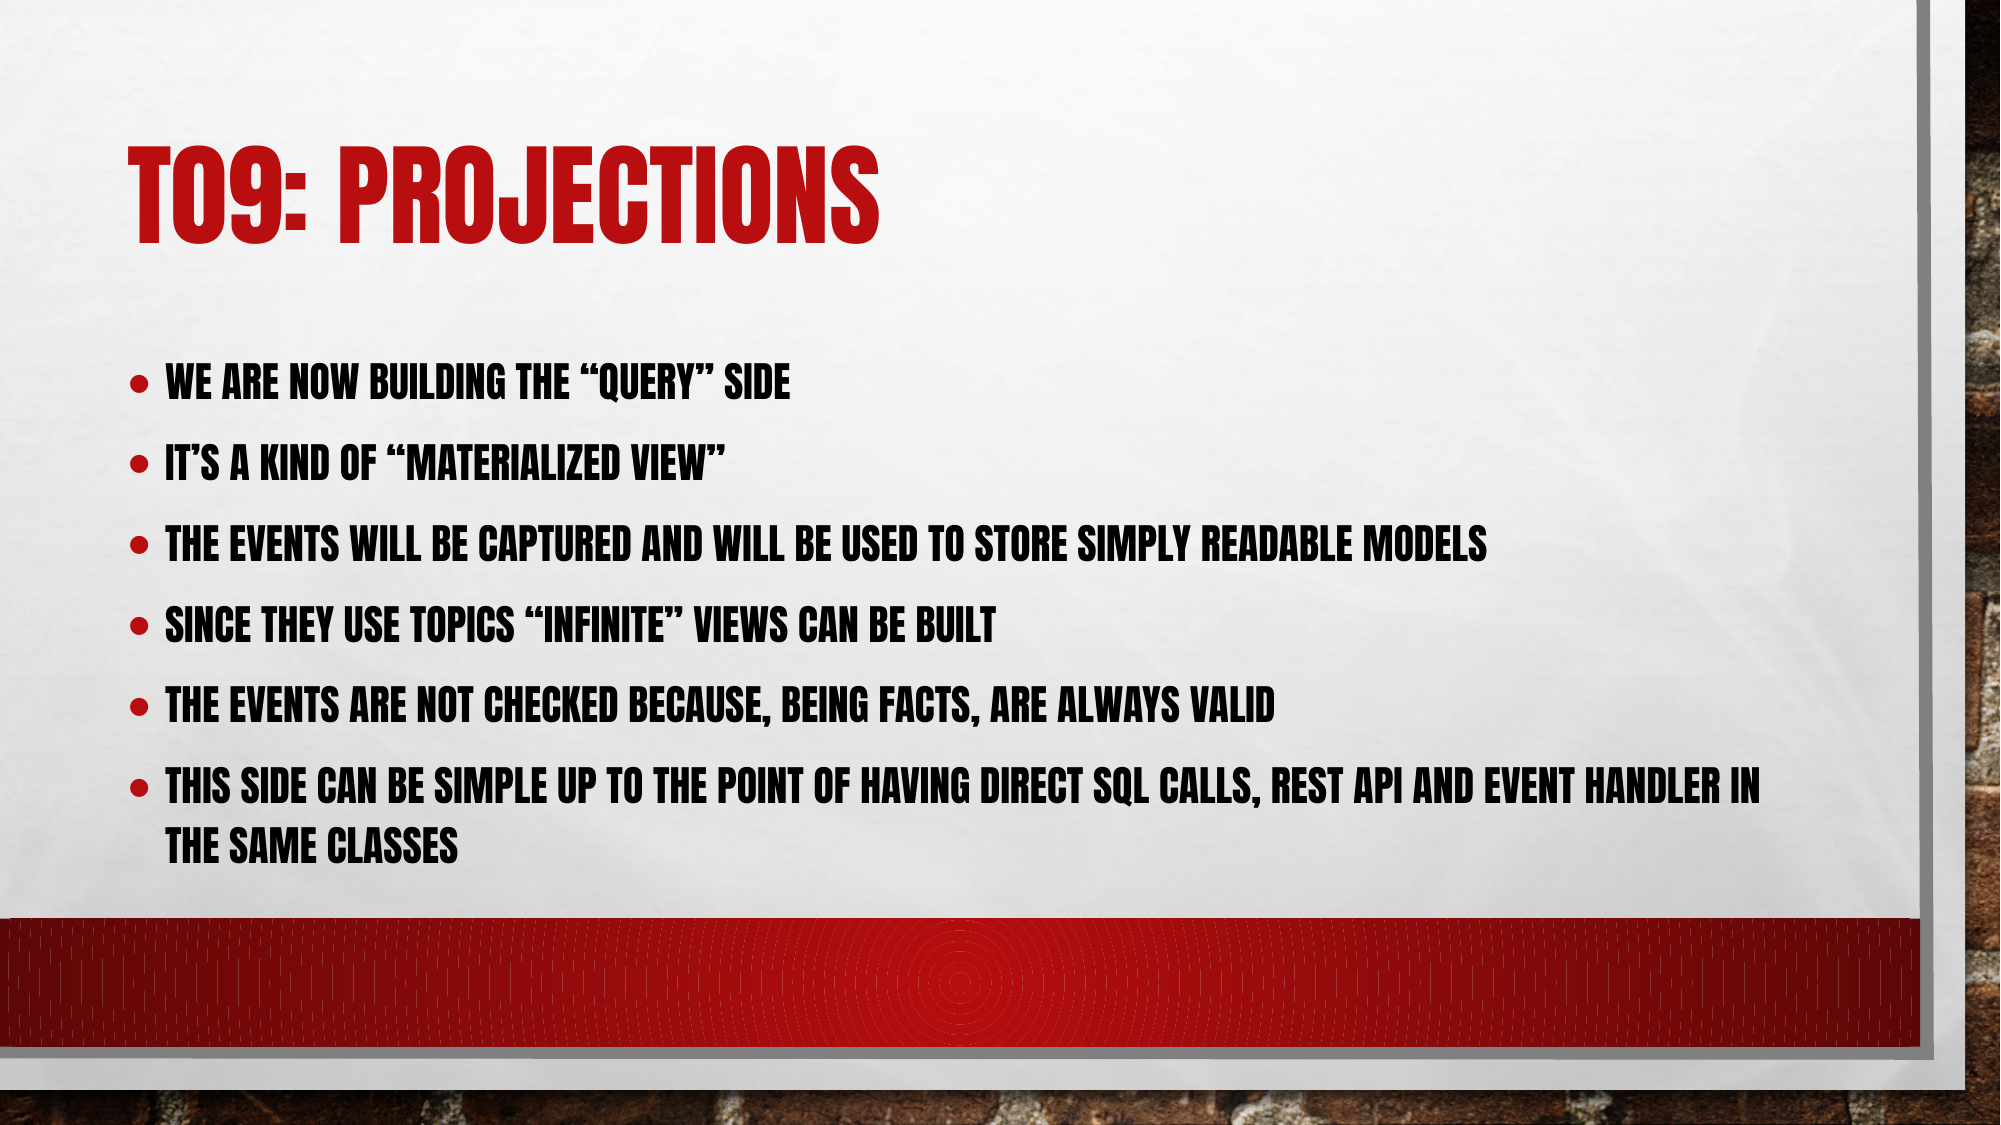

# T09: Projections
We are now building the “query” side
It’s A kind of “materialized view”
The events will be captured and will be used to store simply readable models
Since they use topics “infinite” views can be built
The events are not checked because, being facts, are always valid
This side can be simple up to the point of having direct SQL calls, rest API and event handler in the same classes